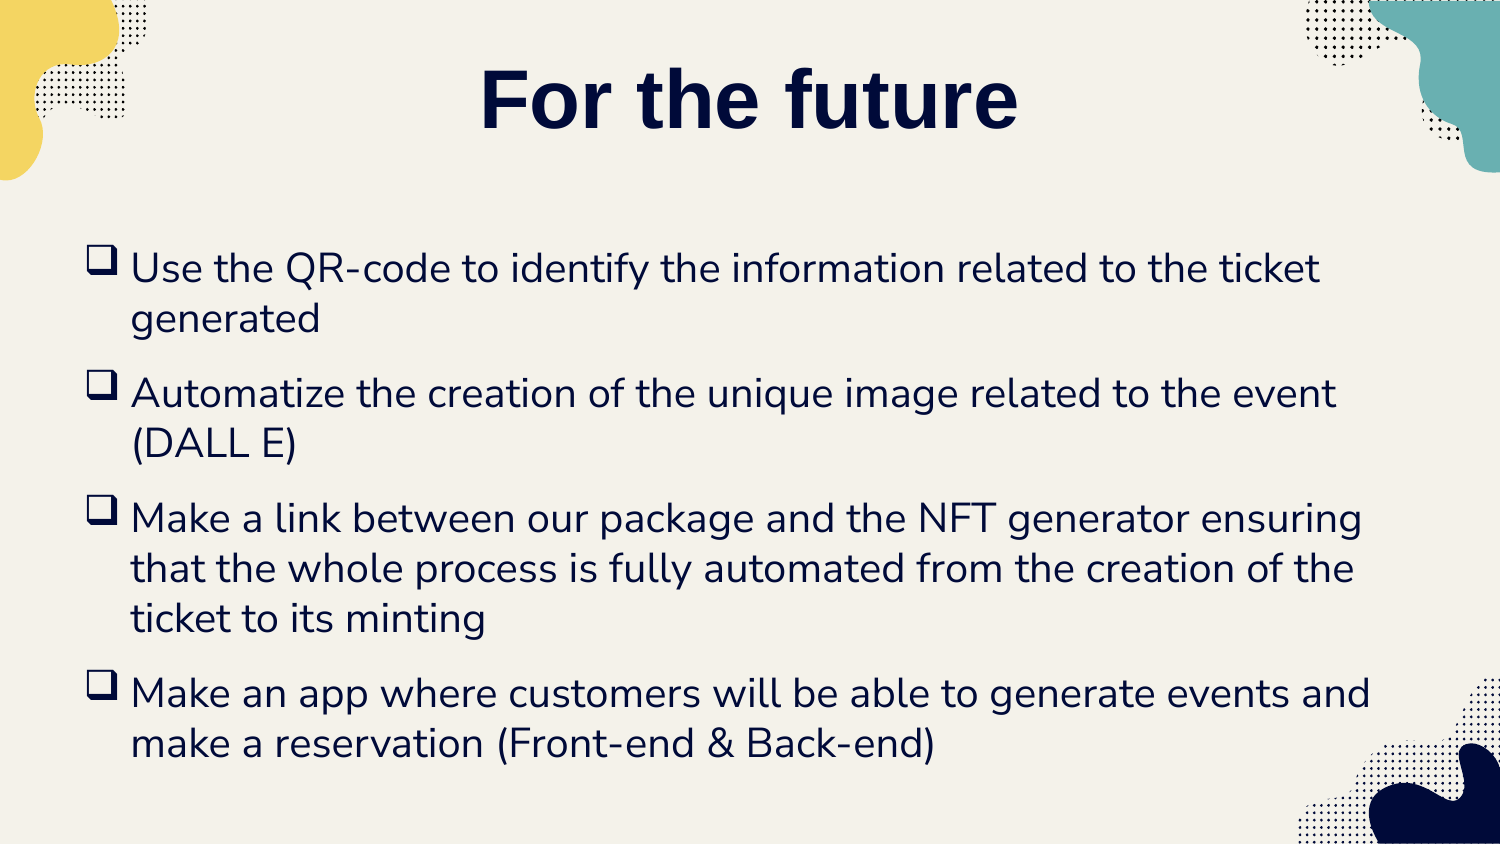

# For the future
Use the QR-code to identify the information related to the ticket generated
Automatize the creation of the unique image related to the event (DALL E)
Make a link between our package and the NFT generator ensuring that the whole process is fully automated from the creation of the ticket to its minting
Make an app where customers will be able to generate events and make a reservation (Front-end & Back-end)